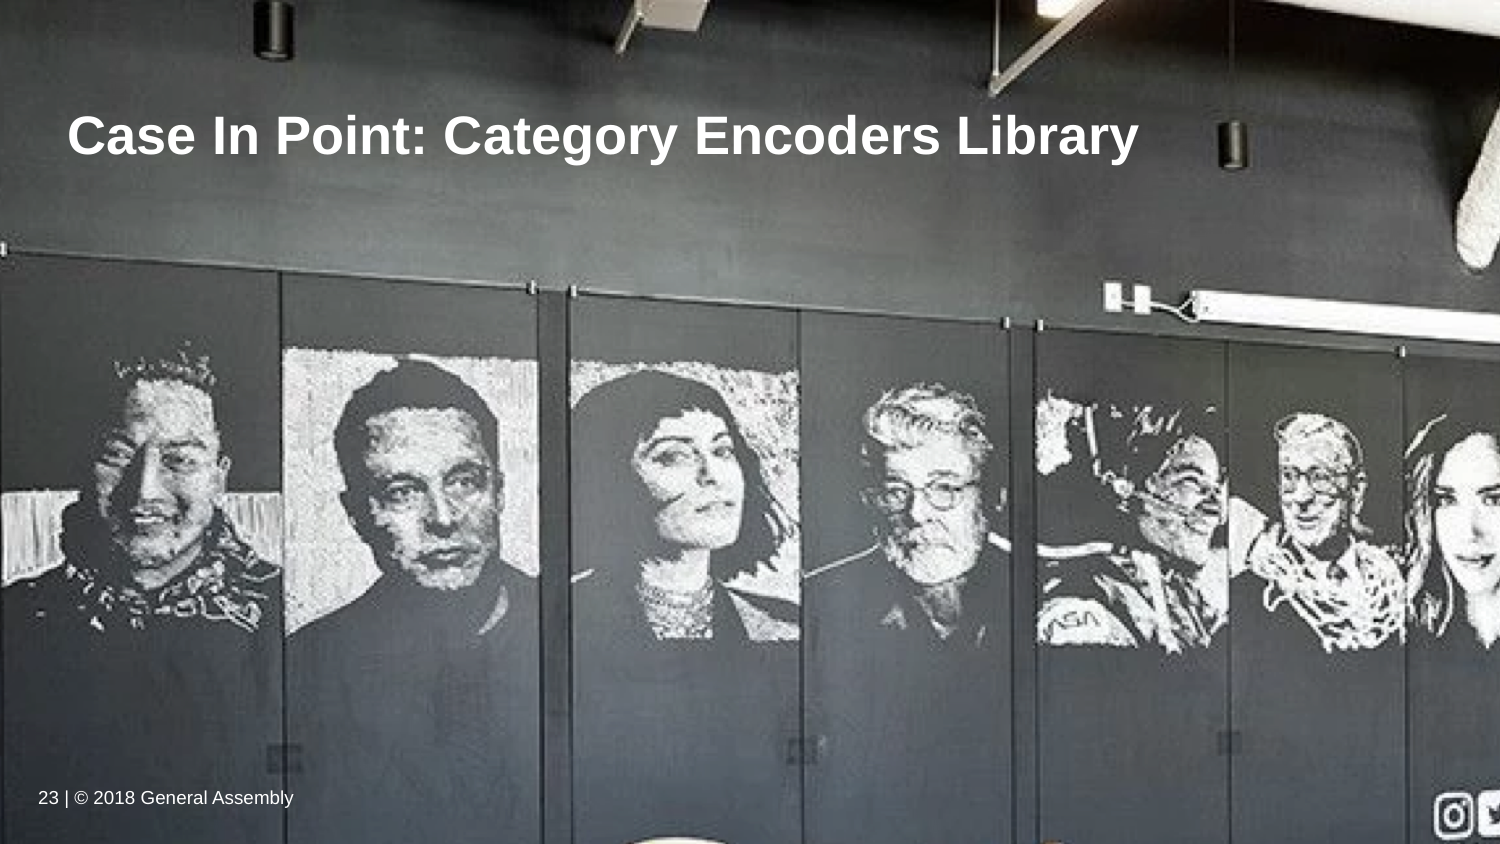

# Case In Point: Category Encoders Library
23 | © 2018 General Assembly